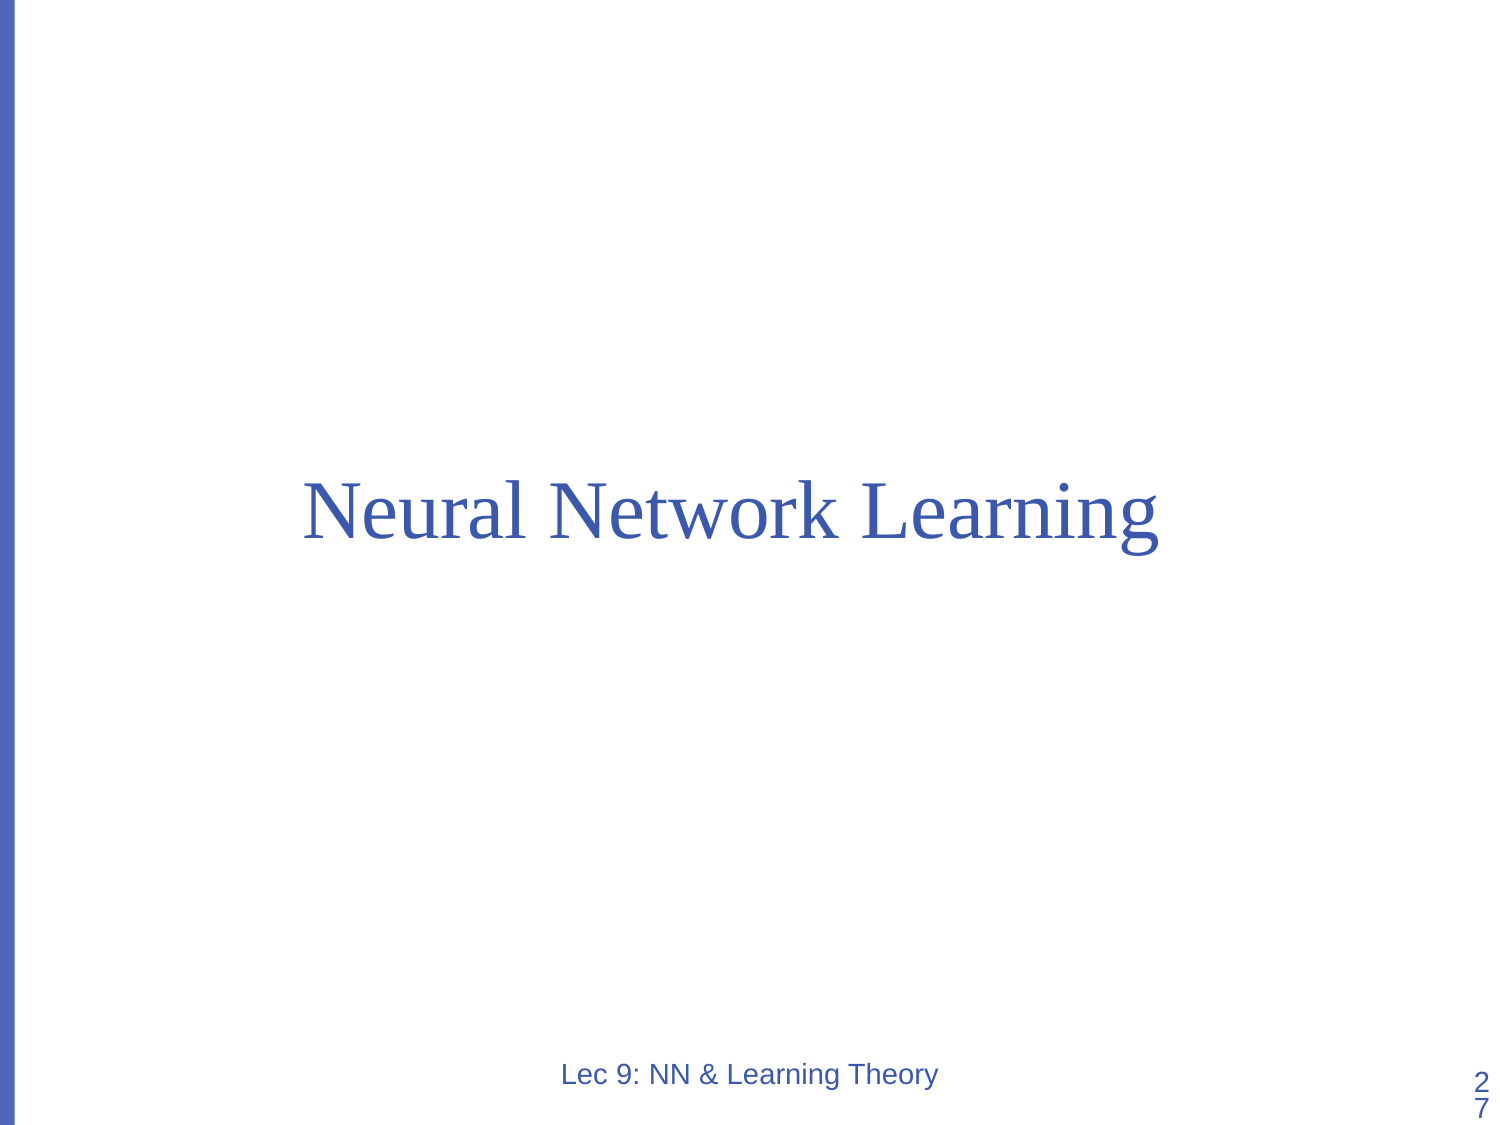

# Neural Network Learning
Lec 9: NN & Learning Theory
27